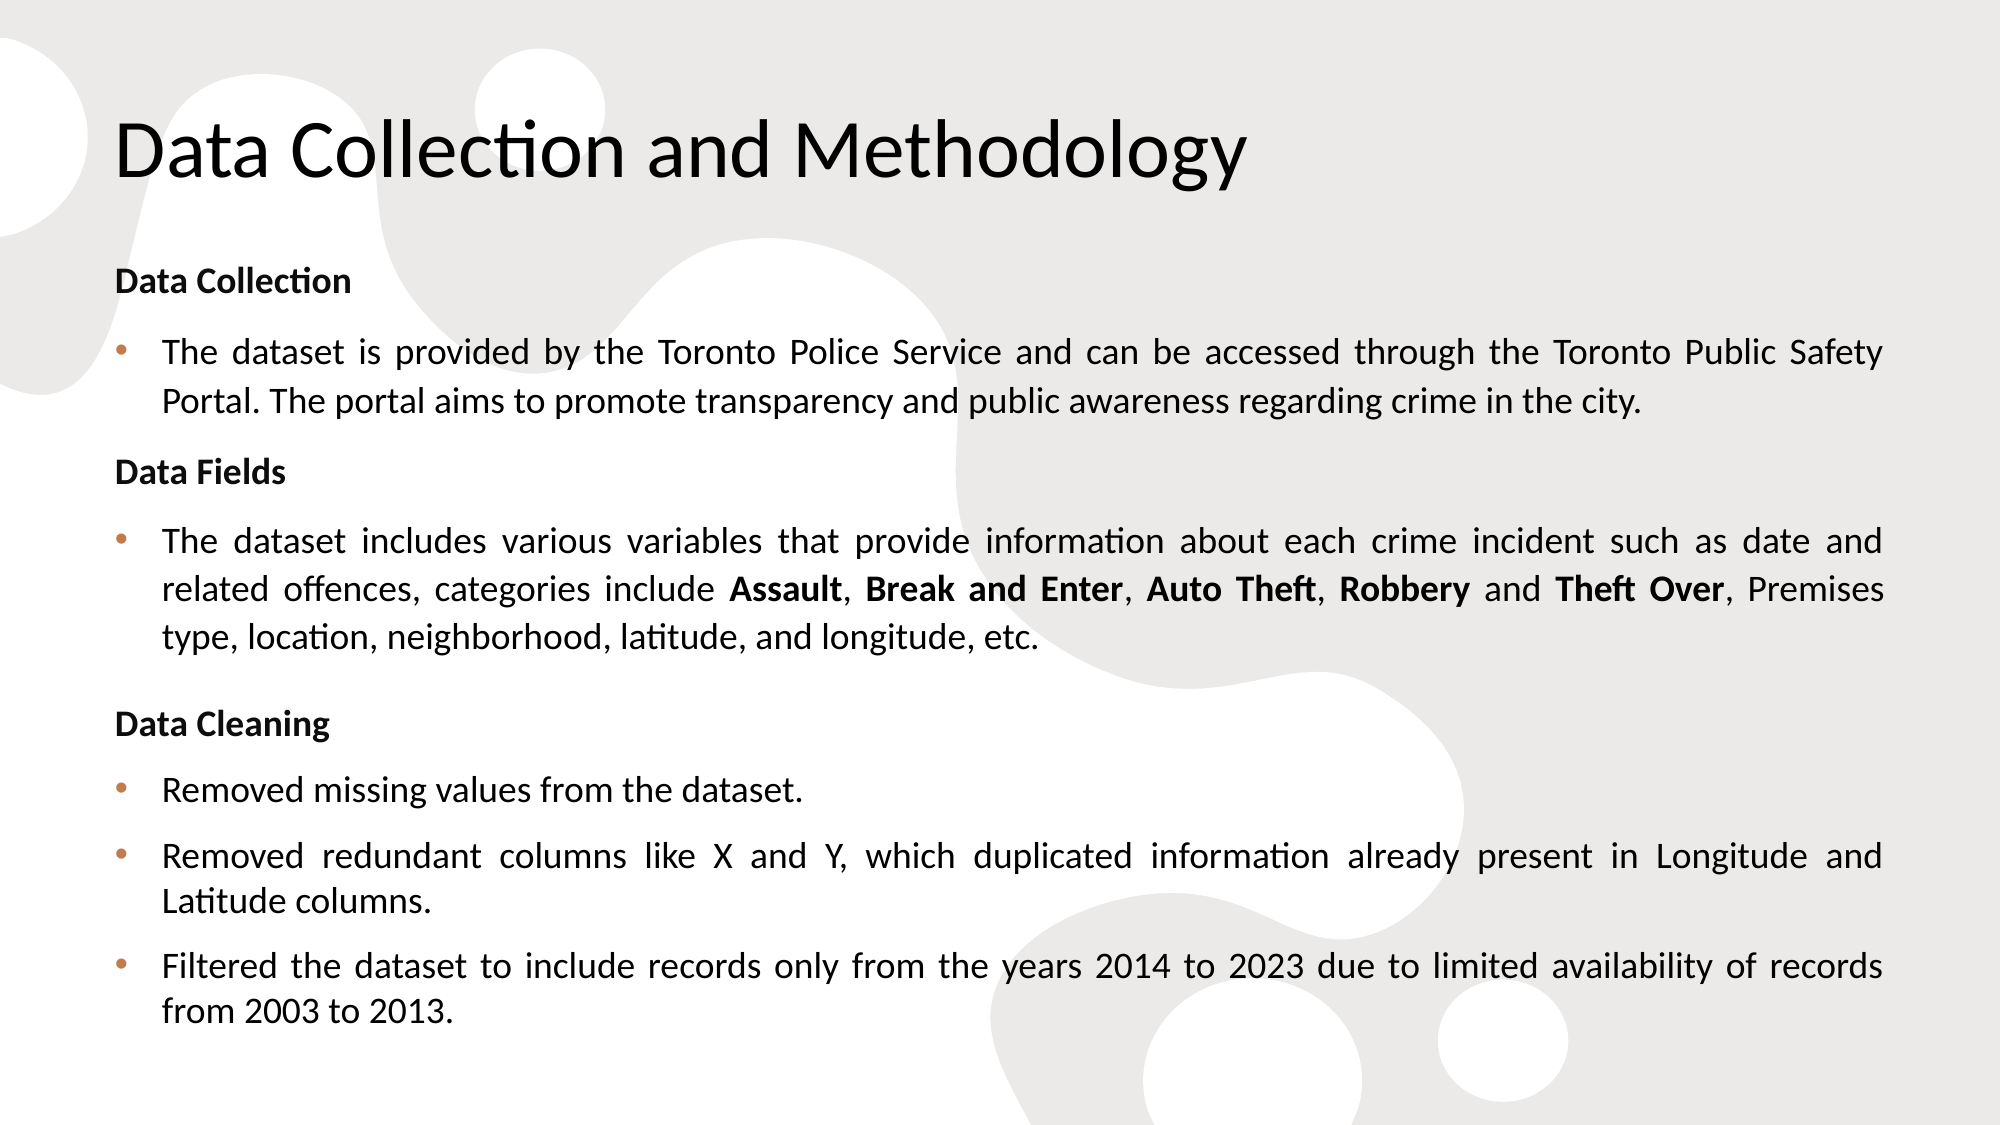

# Data Collection and Methodology
Data Collection
The dataset is provided by the Toronto Police Service and can be accessed through the Toronto Public Safety Portal. The portal aims to promote transparency and public awareness regarding crime in the city.
Data Fields
The dataset includes various variables that provide information about each crime incident such as date and related offences, categories include Assault, Break and Enter, Auto Theft, Robbery and Theft Over, Premises type, location, neighborhood, latitude, and longitude, etc.
Data Cleaning
Removed missing values from the dataset.
Removed redundant columns like X and Y, which duplicated information already present in Longitude and Latitude columns.
Filtered the dataset to include records only from the years 2014 to 2023 due to limited availability of records from 2003 to 2013.